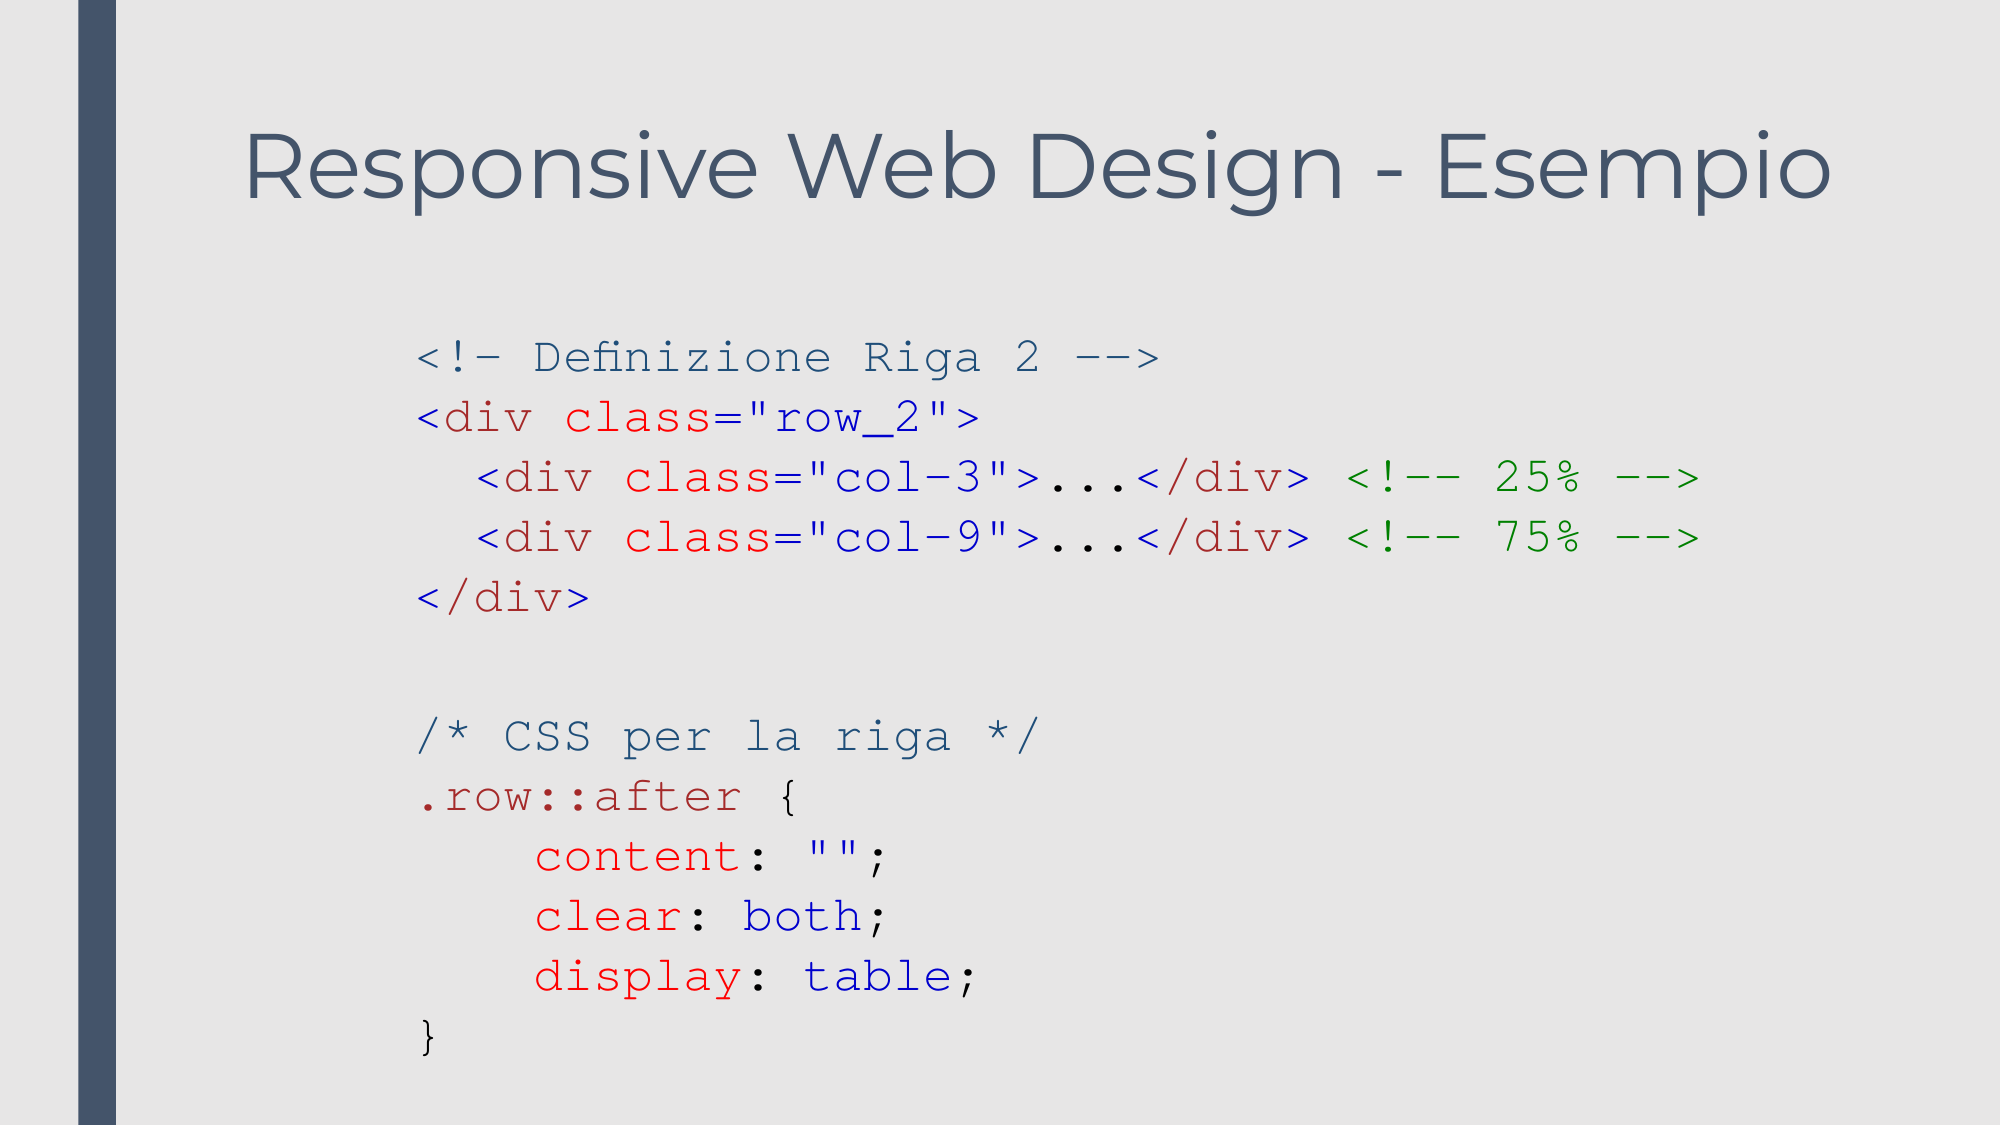

# Responsive Web Design - Esempio
<!– Definizione Riga 2 -->
<div class="row_2">
  <div class="col-3">...</div> <!-- 25% -->
  <div class="col-9">...</div> <!-- 75% -->
</div>

/* CSS per la riga */
.row::after {
    content: "";
    clear: both;
    display: table;
}